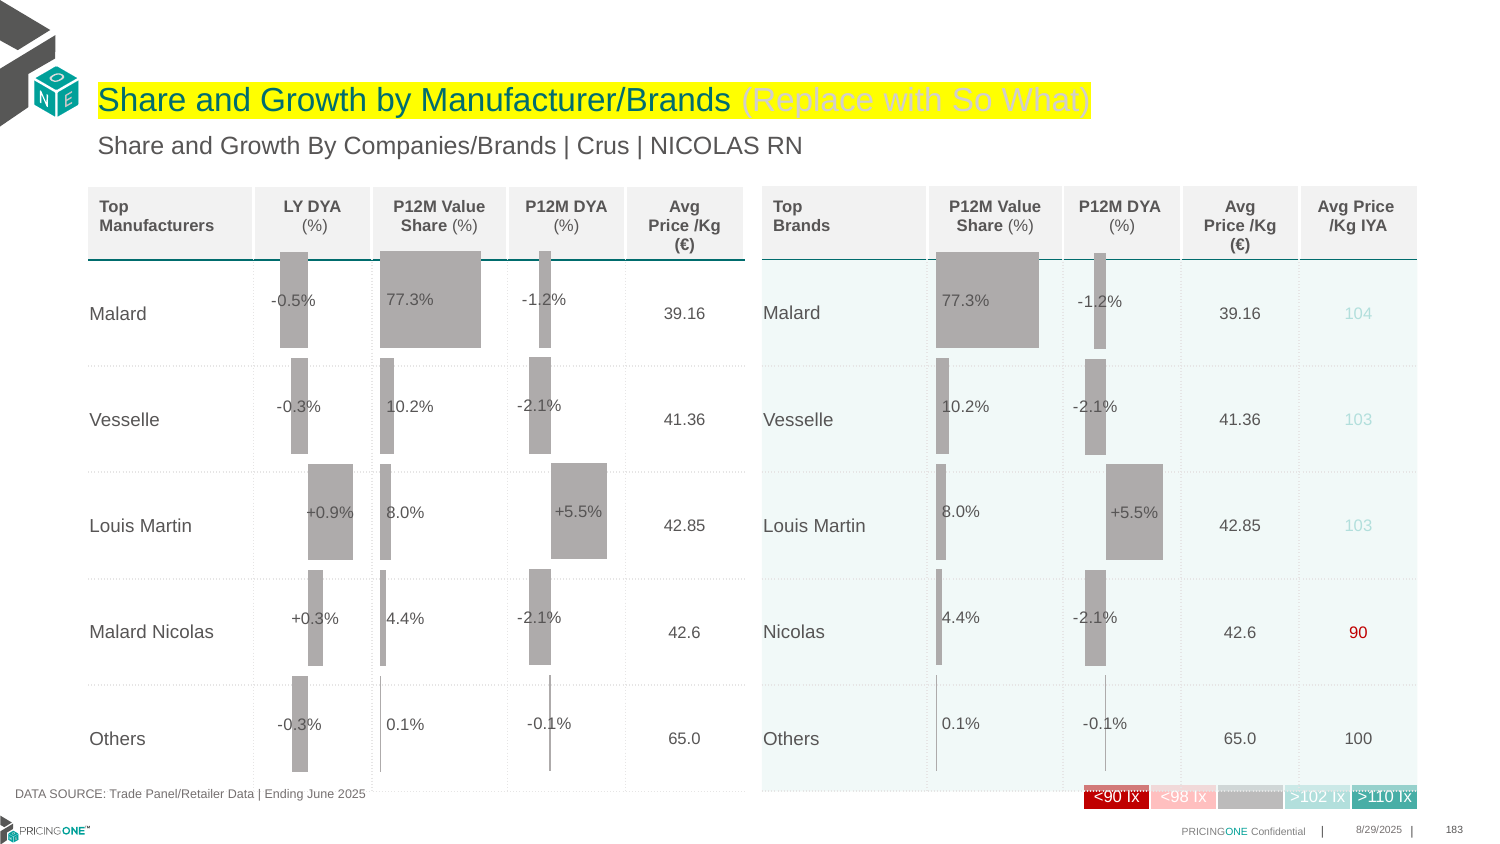

# Share and Growth by Manufacturer/Brands (Replace with So What)

Share and Growth By Companies/Brands | Crus | NICOLAS RN
| Top Brands | P12M Value Share (%) | P12M DYA (%) | Avg Price /Kg (€) | Avg Price /Kg IYA |
| --- | --- | --- | --- | --- |
| Malard |  |  | 39.16 | 104 |
| Vesselle |  |  | 41.36 | 103 |
| Louis Martin |  |  | 42.85 | 103 |
| Nicolas |  |  | 42.6 | 90 |
| Others |  |  | 65.0 | 100 |
| Top Manufacturers | LY DYA (%) | P12M Value Share (%) | P12M DYA (%) | Avg Price /Kg (€) |
| --- | --- | --- | --- | --- |
| Malard |  |  |  | 39.16 |
| Vesselle |  |  |  | 41.36 |
| Louis Martin |  |  |  | 42.85 |
| Malard Nicolas |  |  |  | 42.6 |
| Others |  |  |  | 65.0 |

### Chart

| Category | Share DYA P12M |
|---|---|
|  | -0.011563861296306044 |

### Chart

| Category | Value Share P12M |
|---|---|
|  | 0.7725414982761376 |

### Chart

| Category | Share DYA LY |
|---|---|
|  | -0.005335097836326241 |

### Chart

| Category | Value Share |
|---|---|
|  | 0.7725414982761376 |

### Chart

| Category | Share DYA |
|---|---|
|  | -0.011563861296306044 |
DATA SOURCE: Trade Panel/Retailer Data | Ending June 2025
| <90 Ix | <98 Ix |  | >102 Ix | >110 Ix |
| --- | --- | --- | --- | --- |

8/29/2025
183